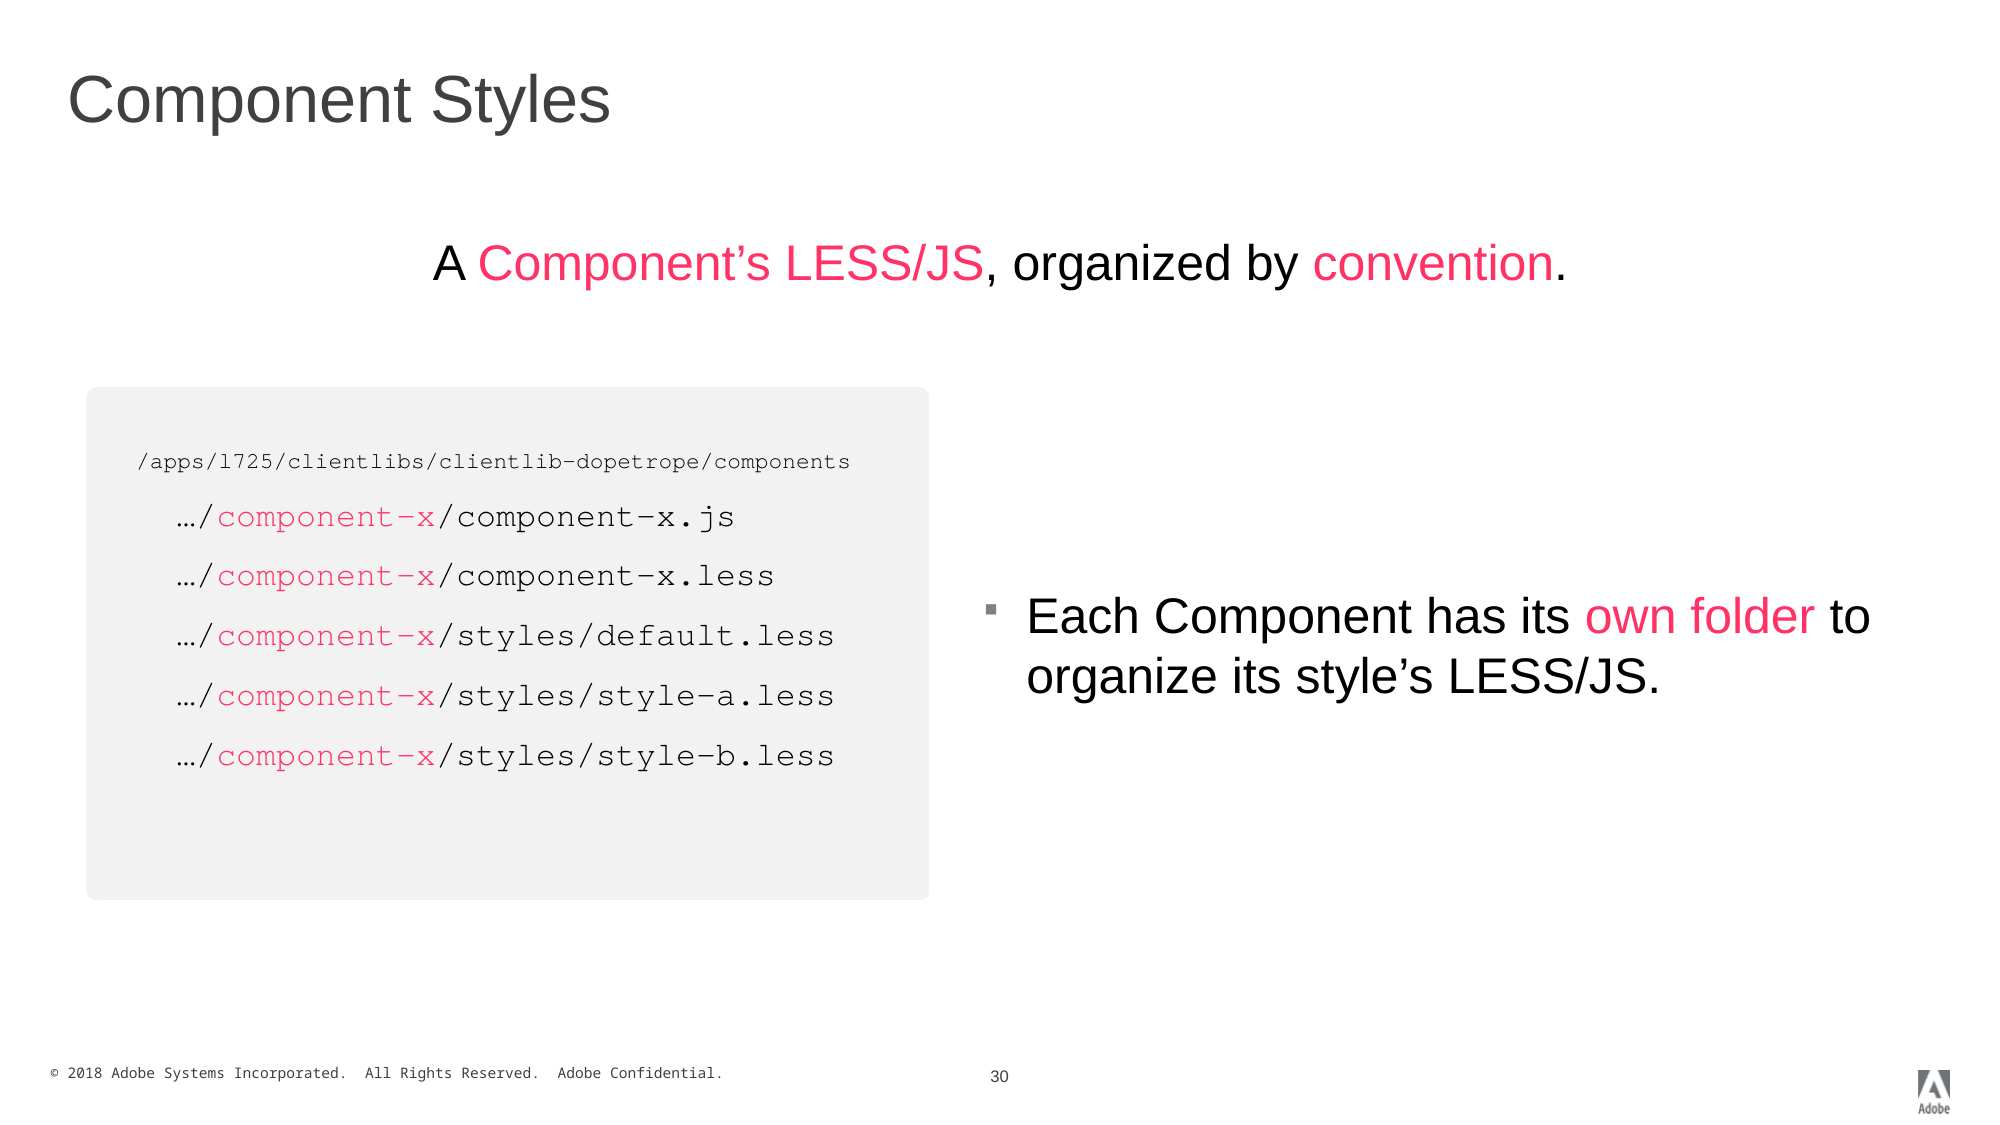

# Component Styles

A Component’s LESS/JS, organized by convention.

/apps/l725/clientlibs/clientlib-dopetrope/components
  …/title/title.less
  …/title/styles/default.less
  …/title/styles/section.less
  …/title/styles/site.less

/apps/l725/clientlibs/clientlib-dopetrope/components
  …/component-x/component-x.js
  …/component-x/component-x.less
  …/component-x/styles/default.less
  …/component-x/styles/style-a.less
  …/component-x/styles/style-b.less

/apps/l725/clientlibs/clientlib-dopetrope/components
  …/component-x/component-x.js
  …/component-x/component-x.less
  …/component-x/styles/default.less
  …/component-x/styles/style-a.less
  …/component-x/styles/style-z.less

/apps/l725/clientlibs/clientlib-dopetrope/components
  …/component-x/component-x.js
  …/component-x/component-x.less
  …/component-x/styles/default.less
  …/component-x/styles/style-a.less
  …/component-x/styles/style-b.less

/apps/l725/clientlibs/clientlib-dopetrope/components
  …/component-x/component-x.js
  …/component-x/component-x.less
  …/component-x/styles/default.less
  …/component-x/styles/style-a.less
  …/component-x/styles/style-b.less

/apps/l725/clientlibs/clientlib-dopetrope/components
  …/component-x/component-x.js
  …/component-x/component-x.less
  …/component-x/styles/default.less
  …/component-x/styles/style-a.less
  …/component-x/styles/style-b.less
Our Dopetrope styled Title Component
Default, Section and Site styles
No JS (told you it was rare!)
A set of  LESS/CSS defining the respective Component style.
Try to define a file per style.
ex. section-title.less, hero.less
Defines the default Component style.
A single LESS file used to organize imports of other LESS style files.
Has few styles of its own.
JS to support Component styling is managed in a single file.
Requiring JS to support a style is rare.
Each Component has its own folder to organize its style’s LESS/JS.
30